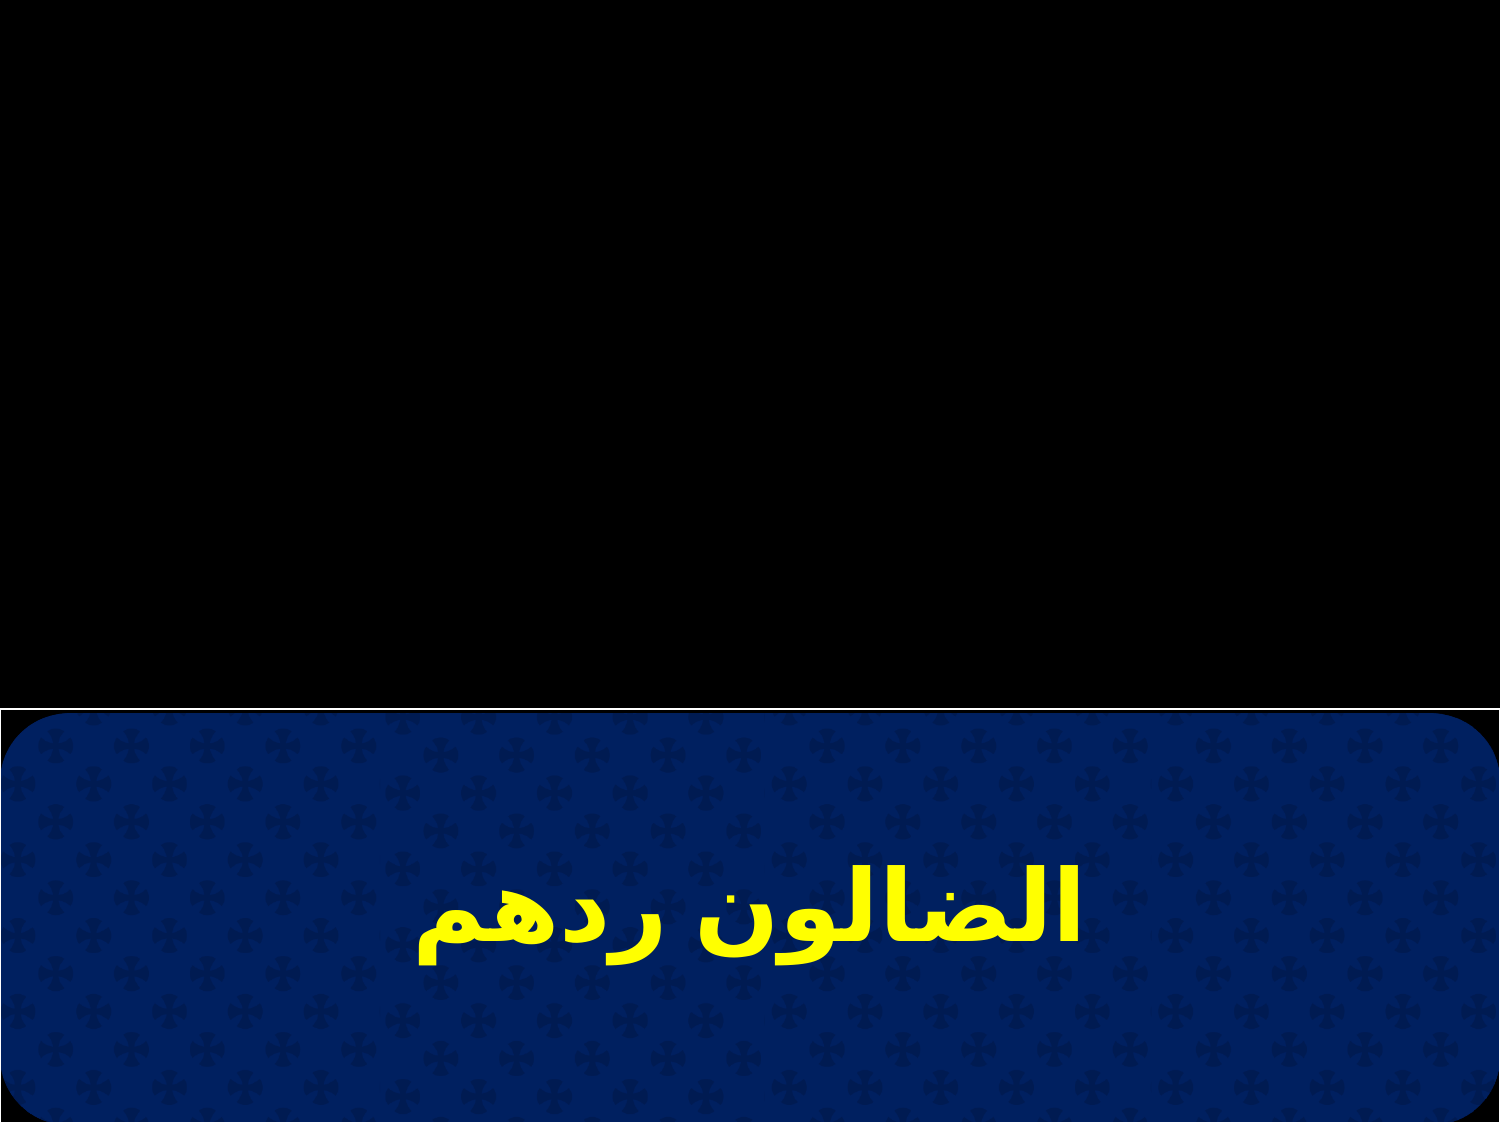

| الضالون ردهم |
| --- |